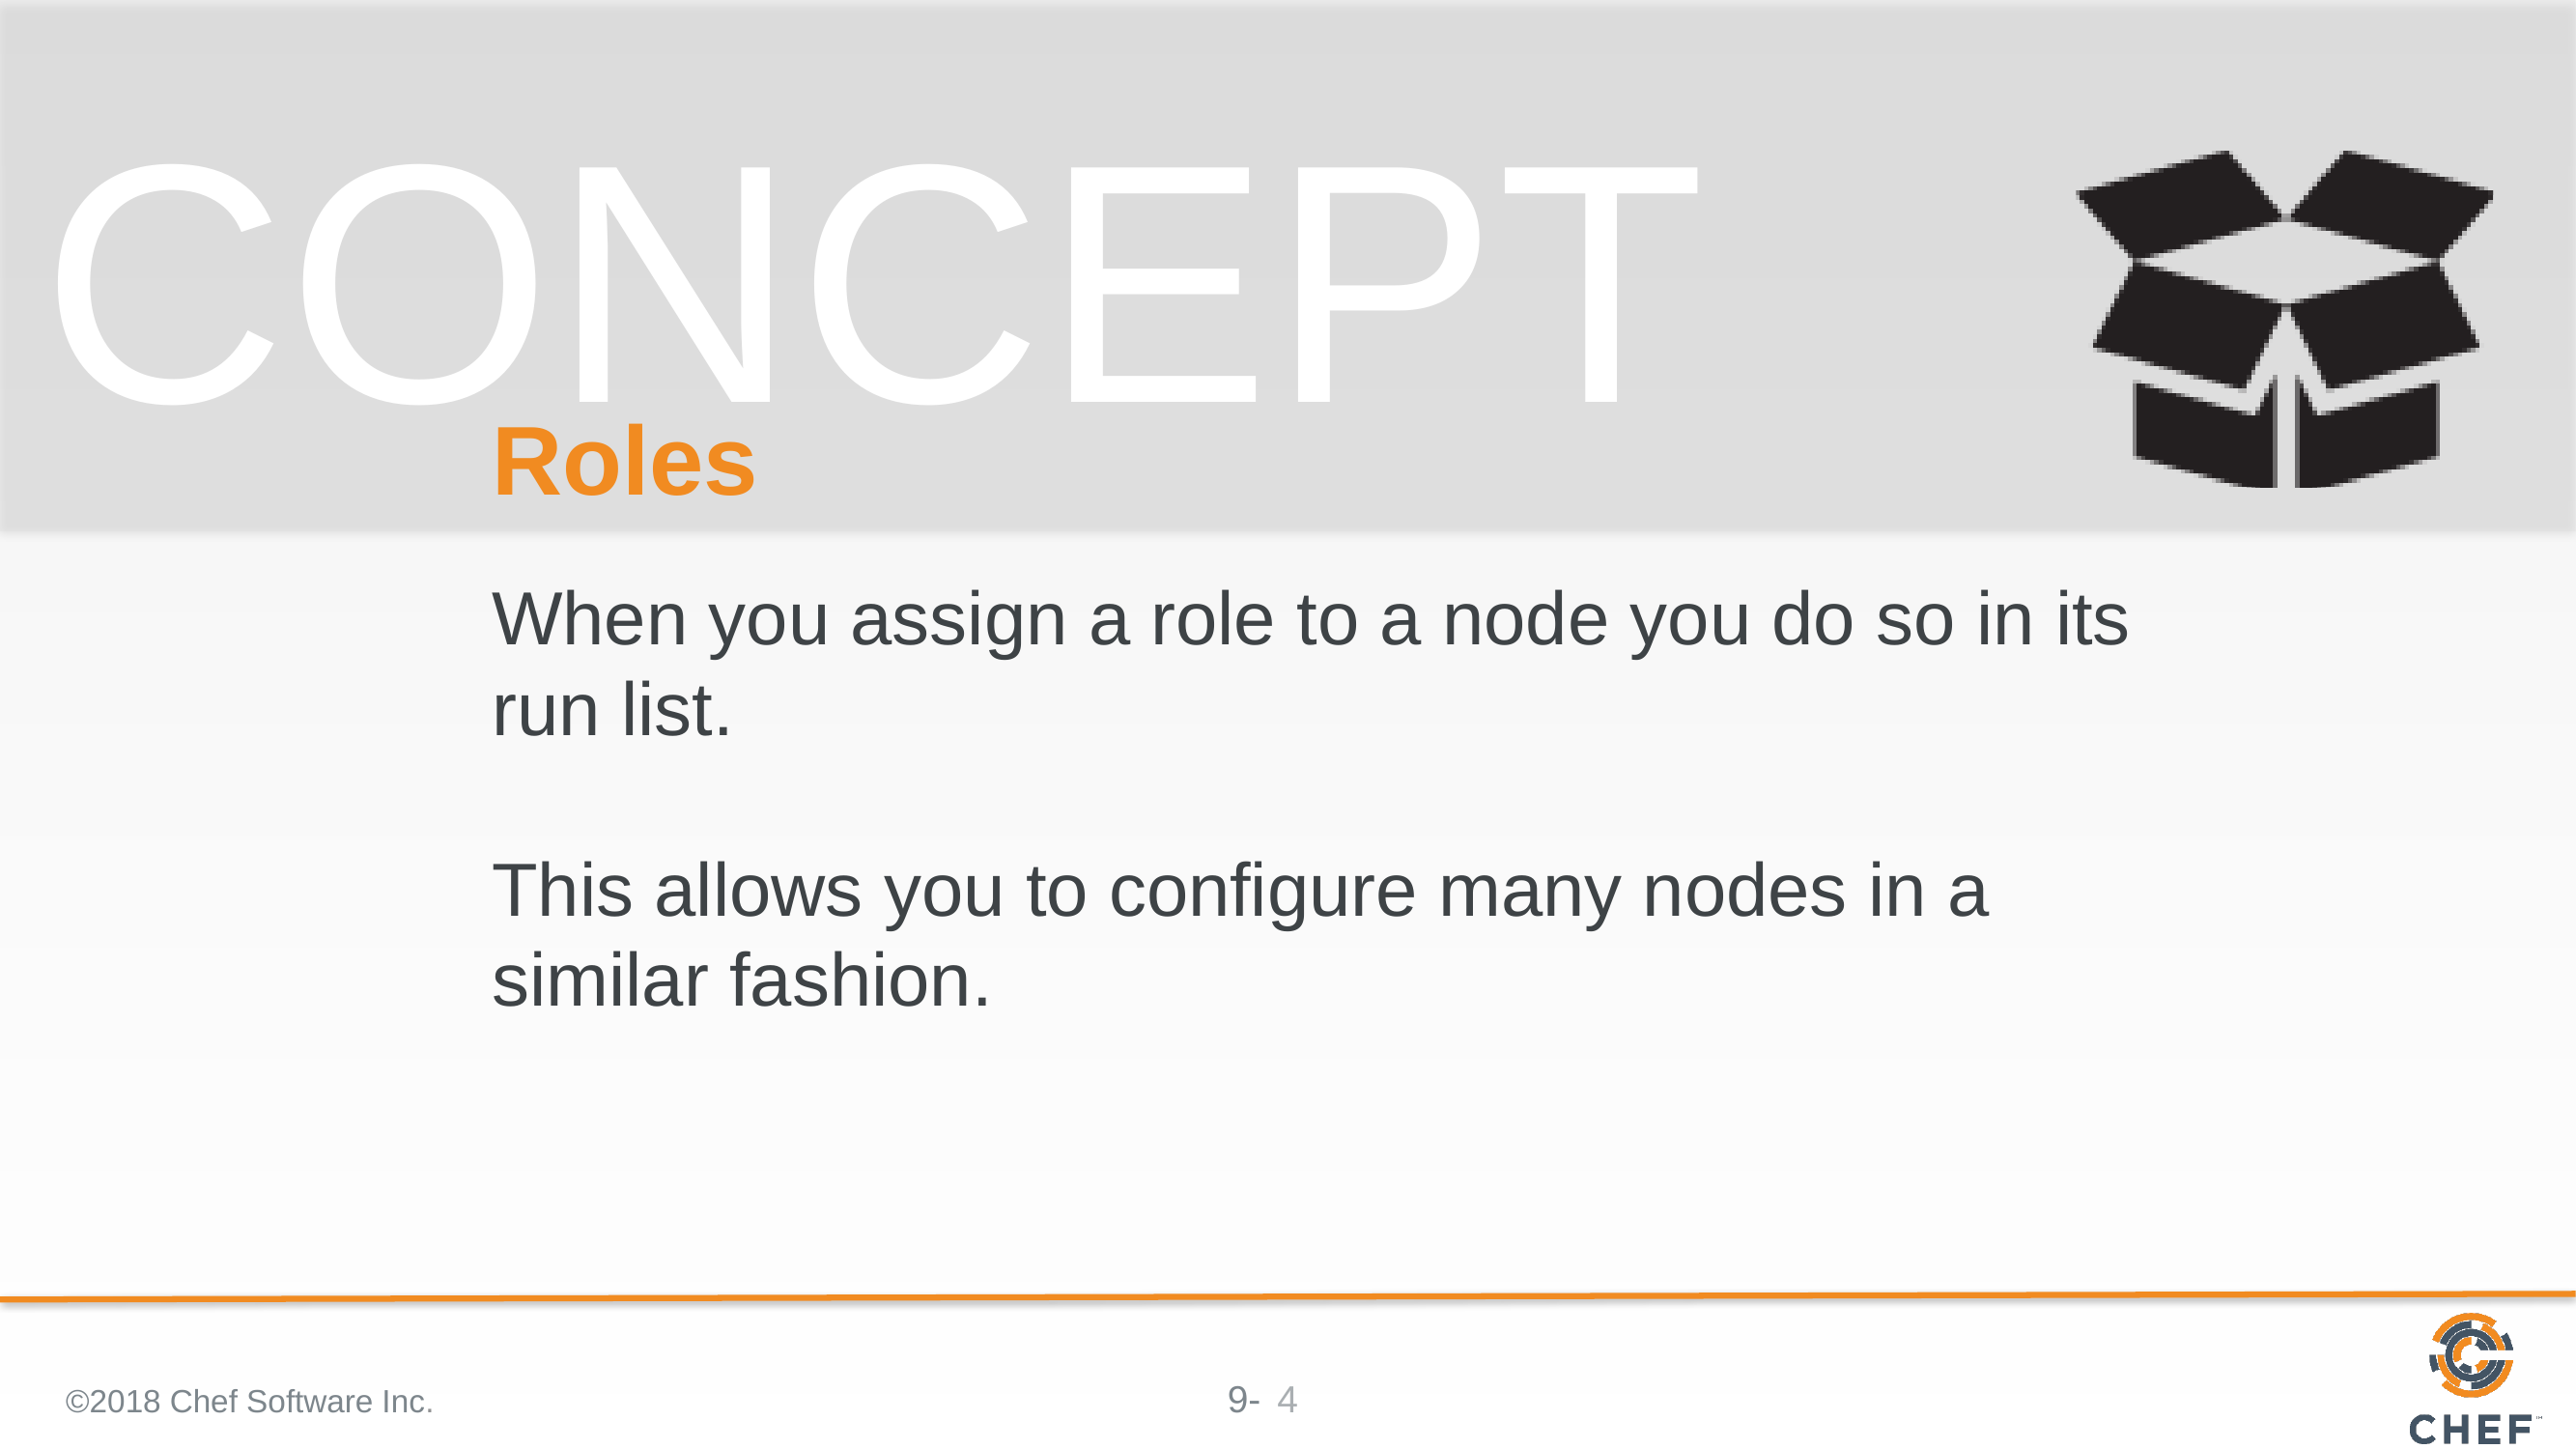

# Roles
When you assign a role to a node you do so in its run list.

This allows you to configure many nodes in a similar fashion.
©2018 Chef Software Inc.
4